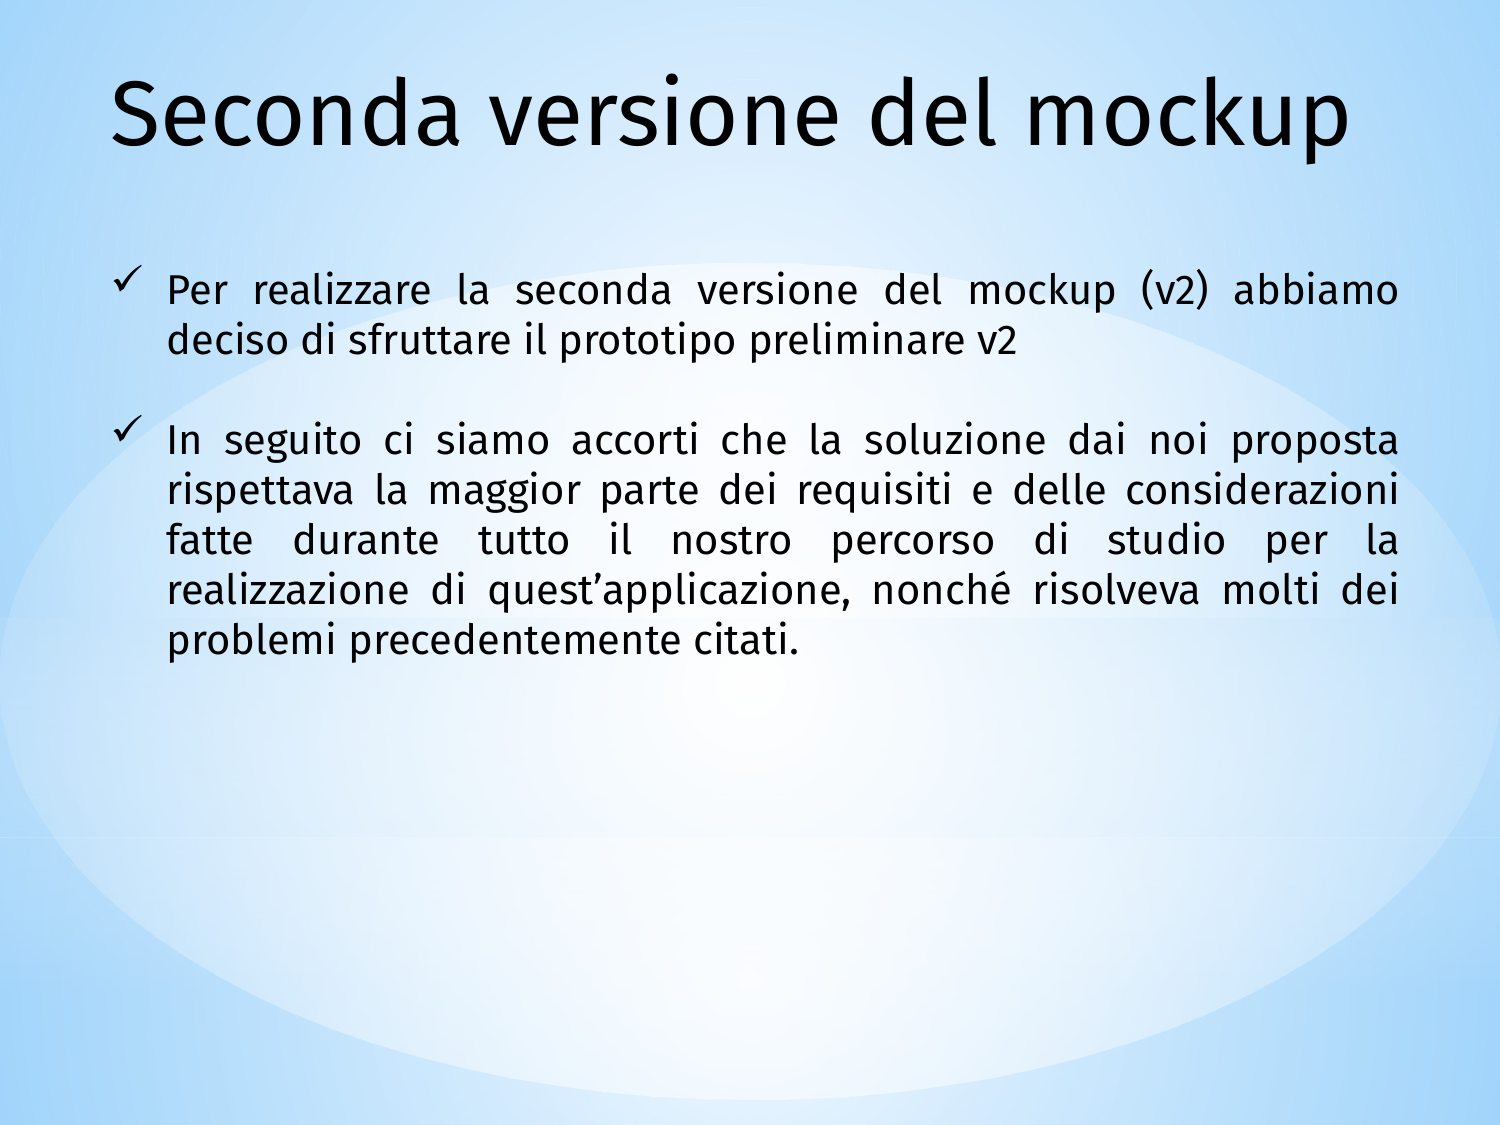

Seconda versione del mockup
Per realizzare la seconda versione del mockup (v2) abbiamo deciso di sfruttare il prototipo preliminare v2

In seguito ci siamo accorti che la soluzione dai noi proposta rispettava la maggior parte dei requisiti e delle considerazioni fatte durante tutto il nostro percorso di studio per la realizzazione di quest’applicazione, nonché risolveva molti dei problemi precedentemente citati.